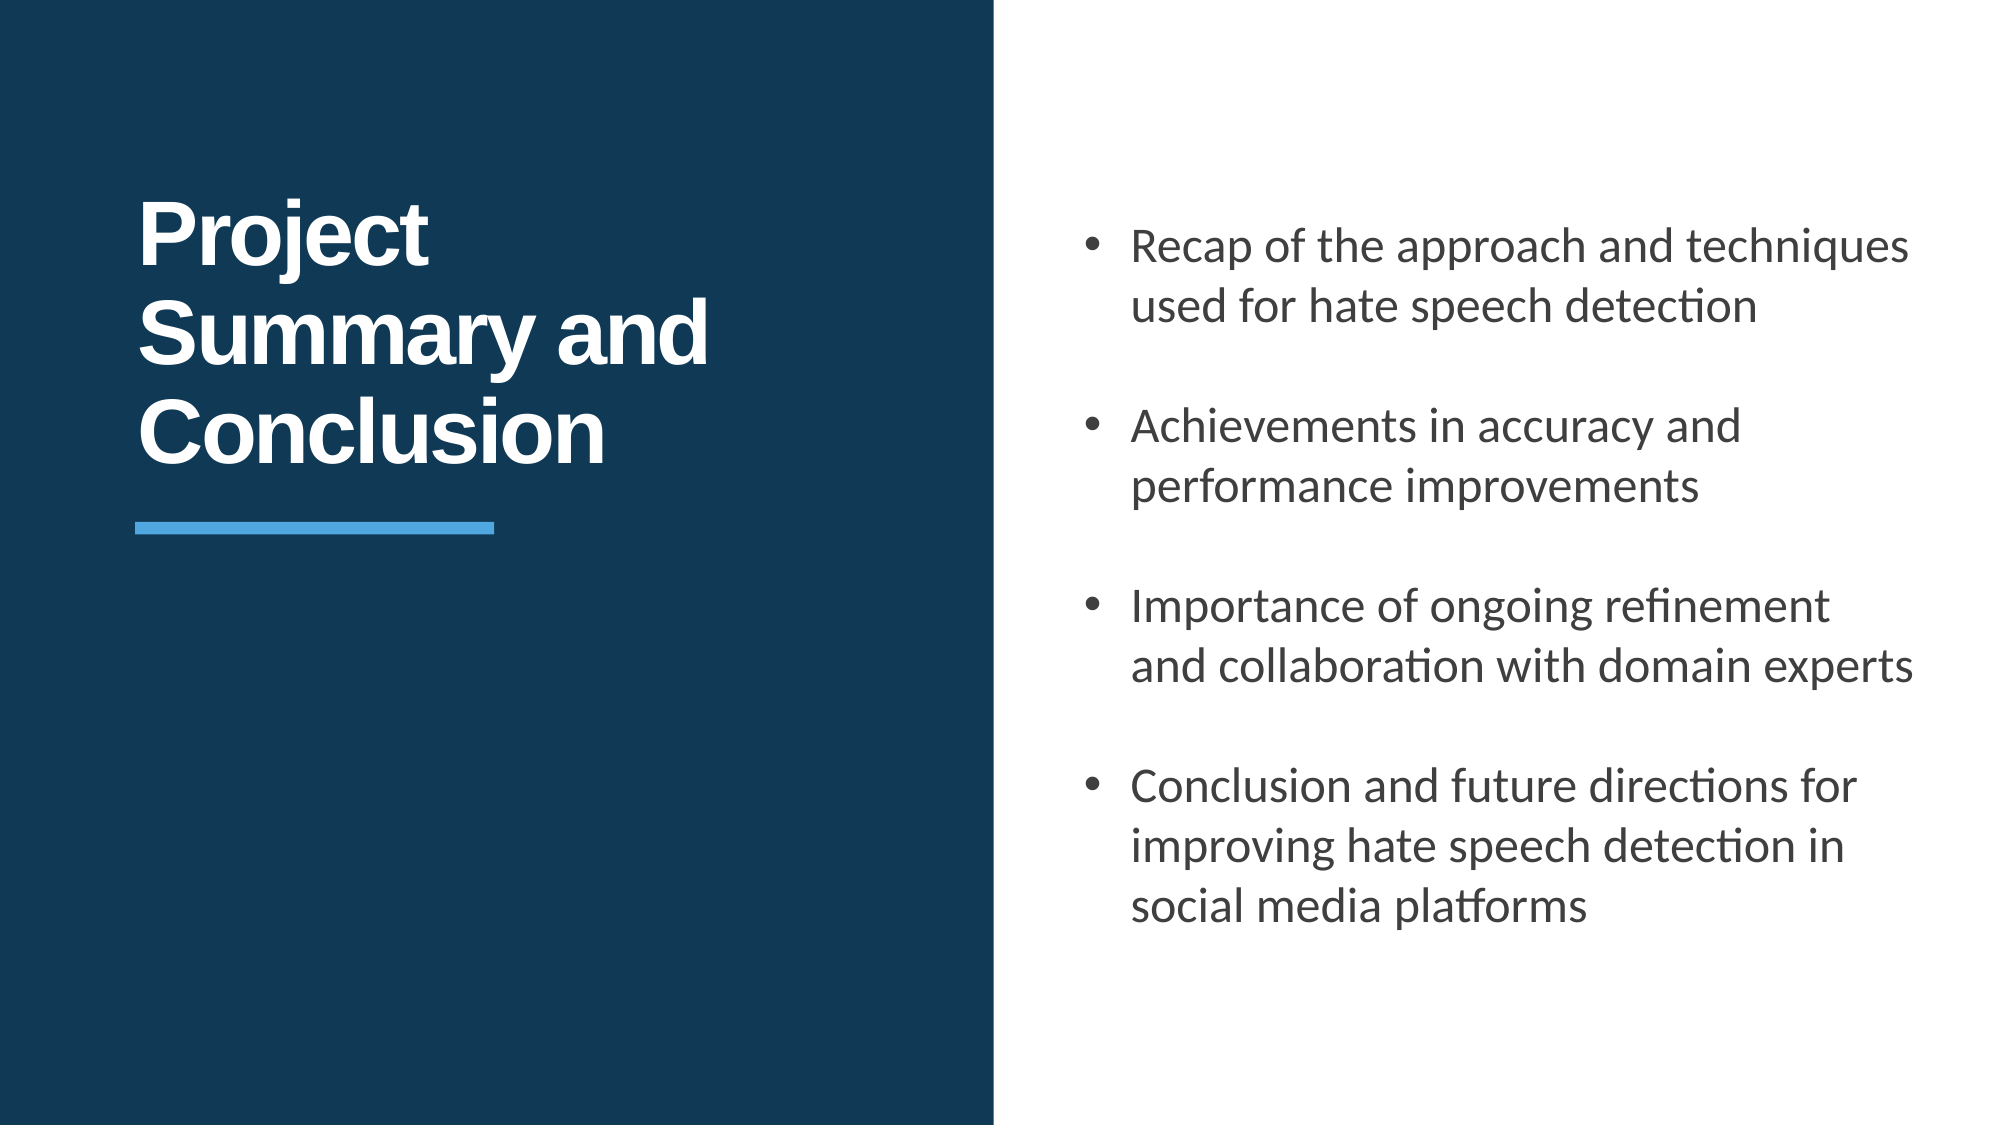

Recap of the approach and techniques used for hate speech detection

Achievements in accuracy and performance improvements

Importance of ongoing refinement and collaboration with domain experts

Conclusion and future directions for improving hate speech detection in social media platforms
# Project Summary and Conclusion